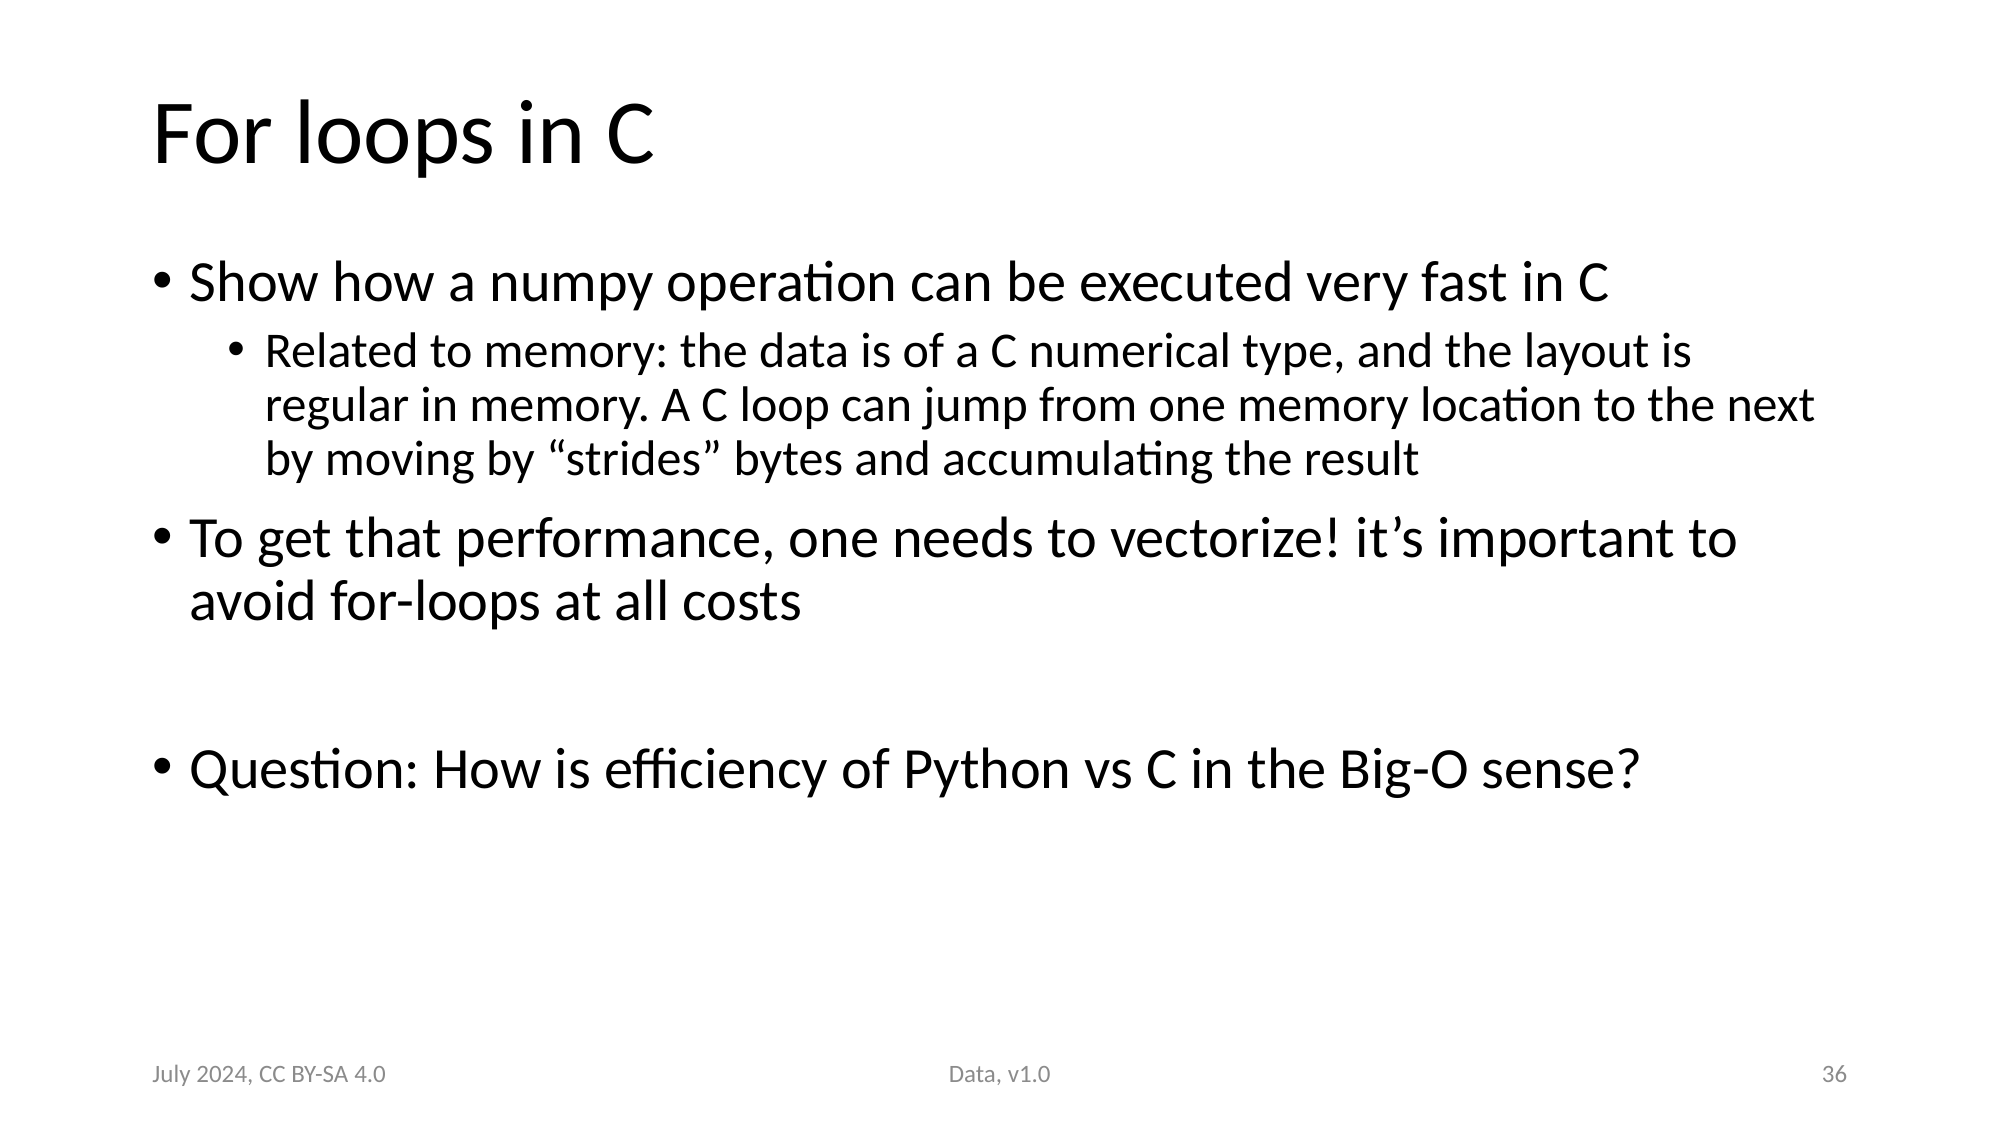

# For loops in C
Show how a numpy operation can be executed very fast in C
Related to memory: the data is of a C numerical type, and the layout is regular in memory. A C loop can jump from one memory location to the next by moving by “strides” bytes and accumulating the result
To get that performance, one needs to vectorize! it’s important to avoid for-loops at all costs

Question: How is efficiency of Python vs C in the Big-O sense?
July 2024, CC BY-SA 4.0
Data, v1.0
36